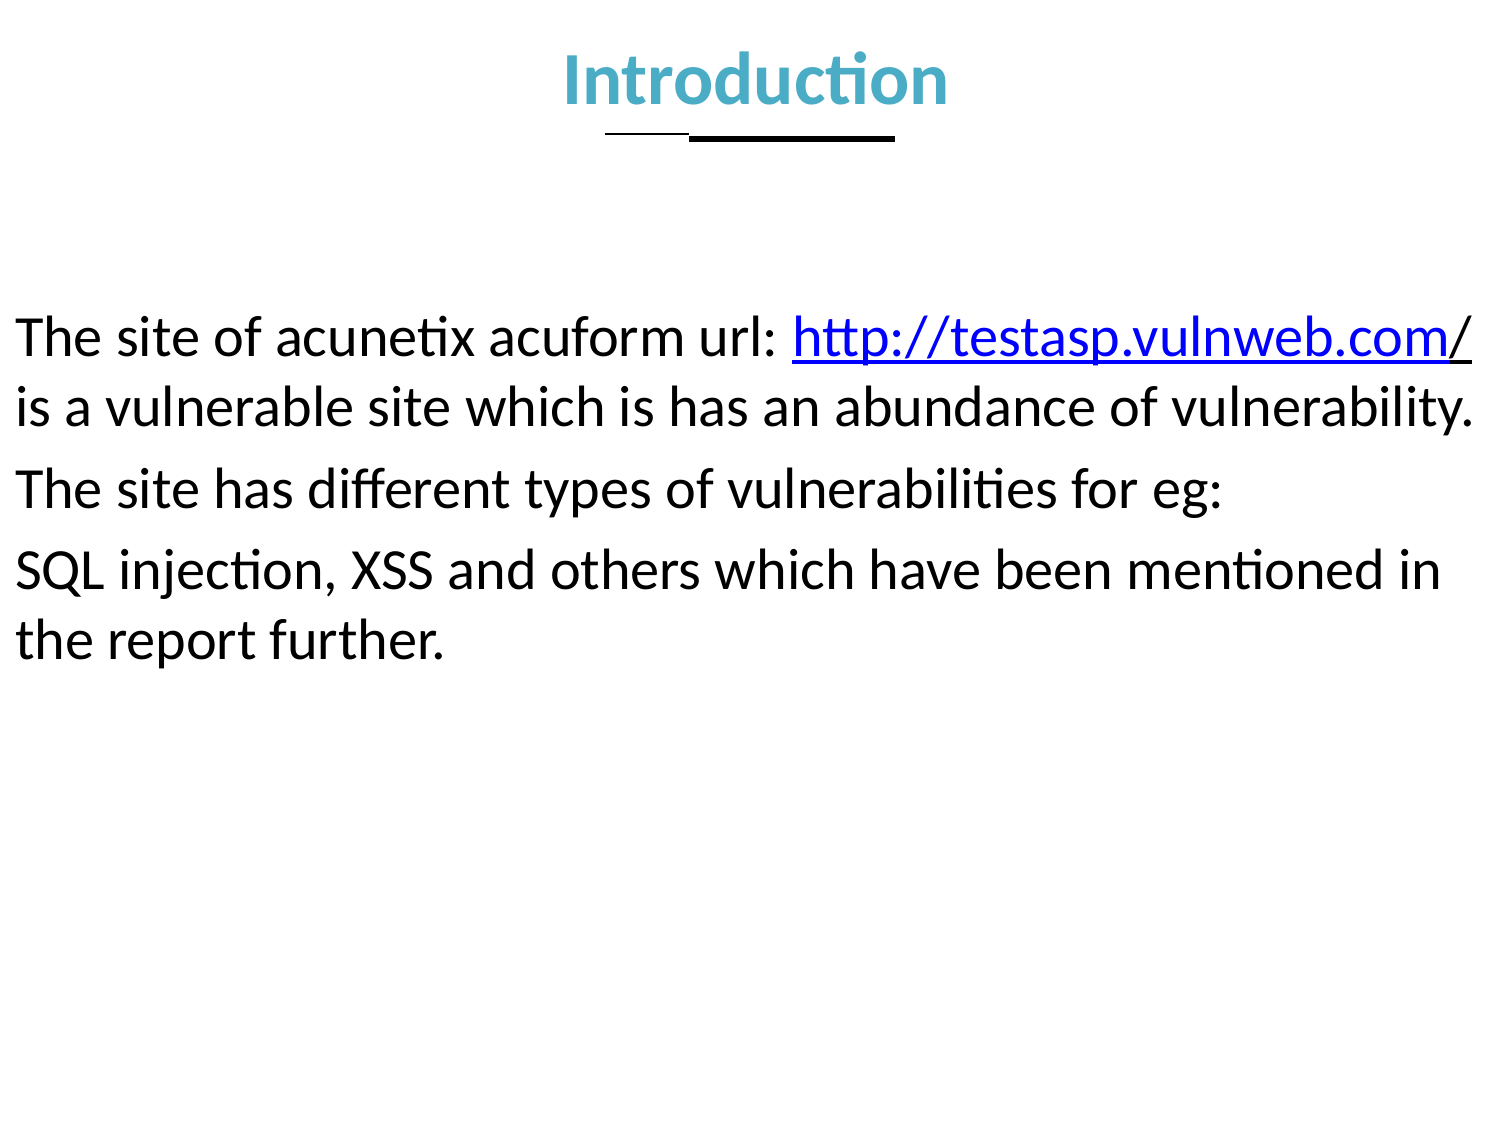

Introduction
#

The site of acunetix acuform url: http://testasp.vulnweb.com/ is a vulnerable site which is has an abundance of vulnerability.
The site has different types of vulnerabilities for eg:
SQL injection, XSS and others which have been mentioned in the report further.